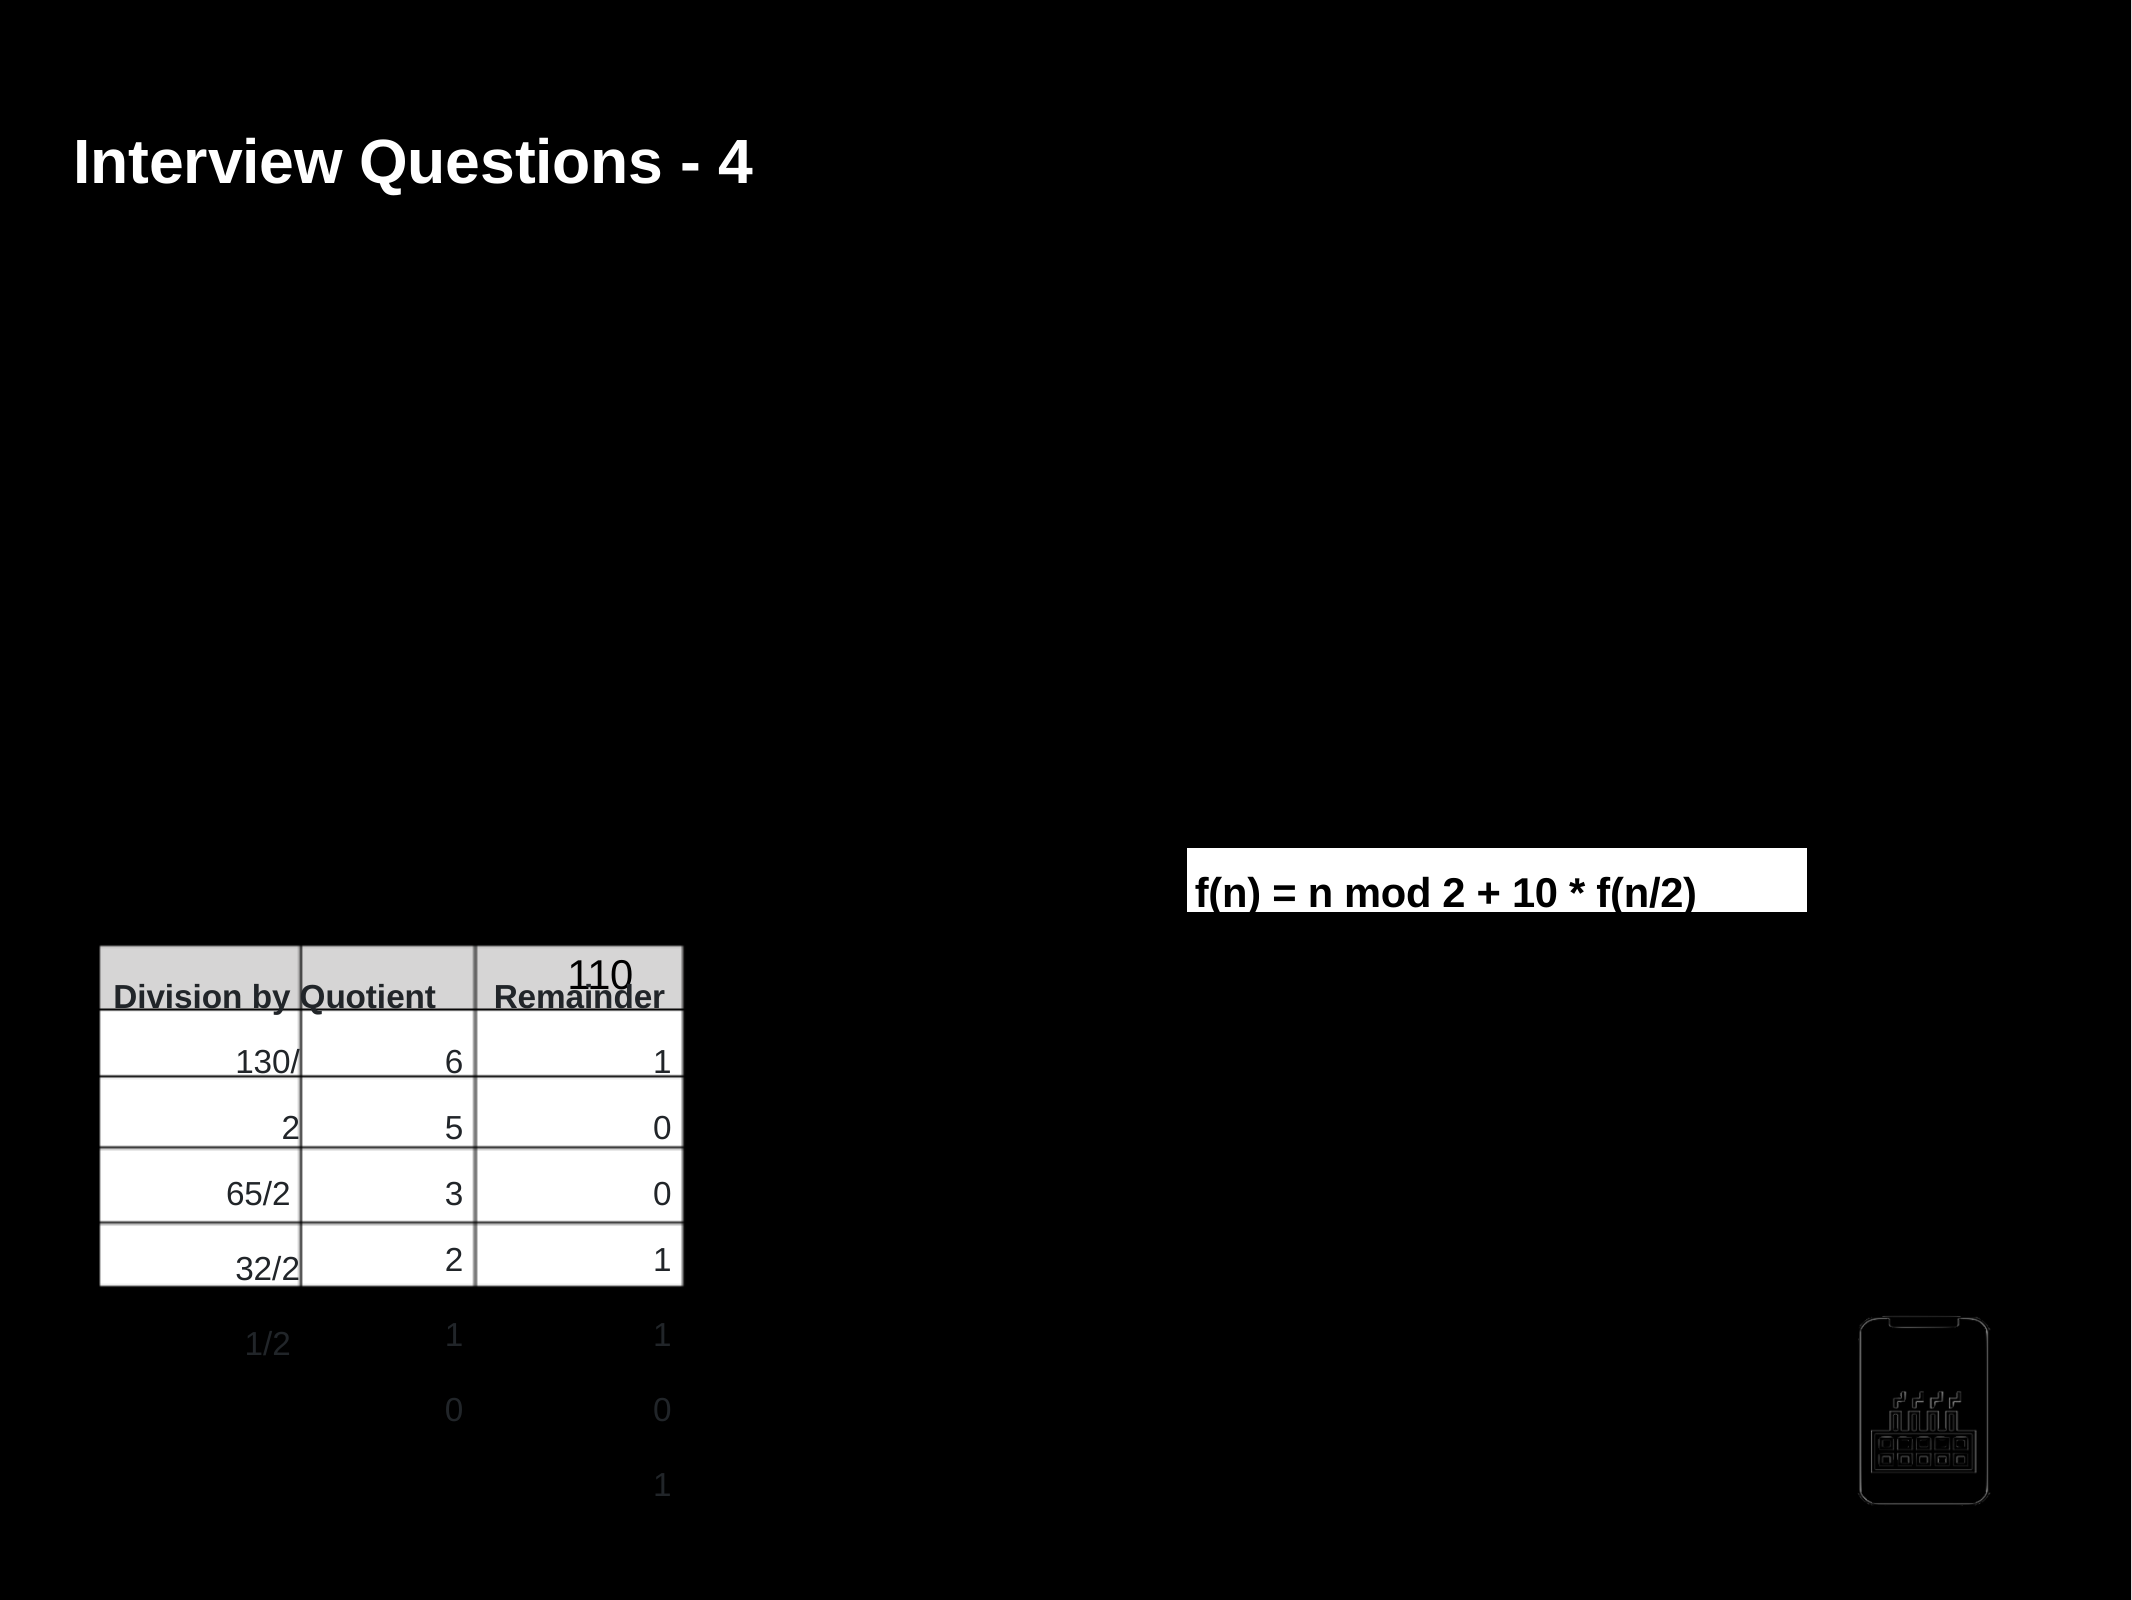

Interview Questions - 4
How to convert a number from Decimal to Binary using recursion
Step 1 : Recursive case - the ﬂow
Step 1 : Divide the number by 2
Step 2 : Get the integer quotient for the next iteration
Step 3 : Get the remainder for the binary digit
Step 3 : Repeat the steps until the quotient is equal to 0

f(n) = n mod 2 + 10 * f(n/2)
130 to binary
1100110

Division by Quotient
Remainder
130/2 65/2
32/2 1/2
65 32
1 0
10 01
10 1
101 * 10 + 0 = 1010
10 * 10 + 1 = 101
1 * 10 + 0 = 10

AppMillers
www.appmillers.com